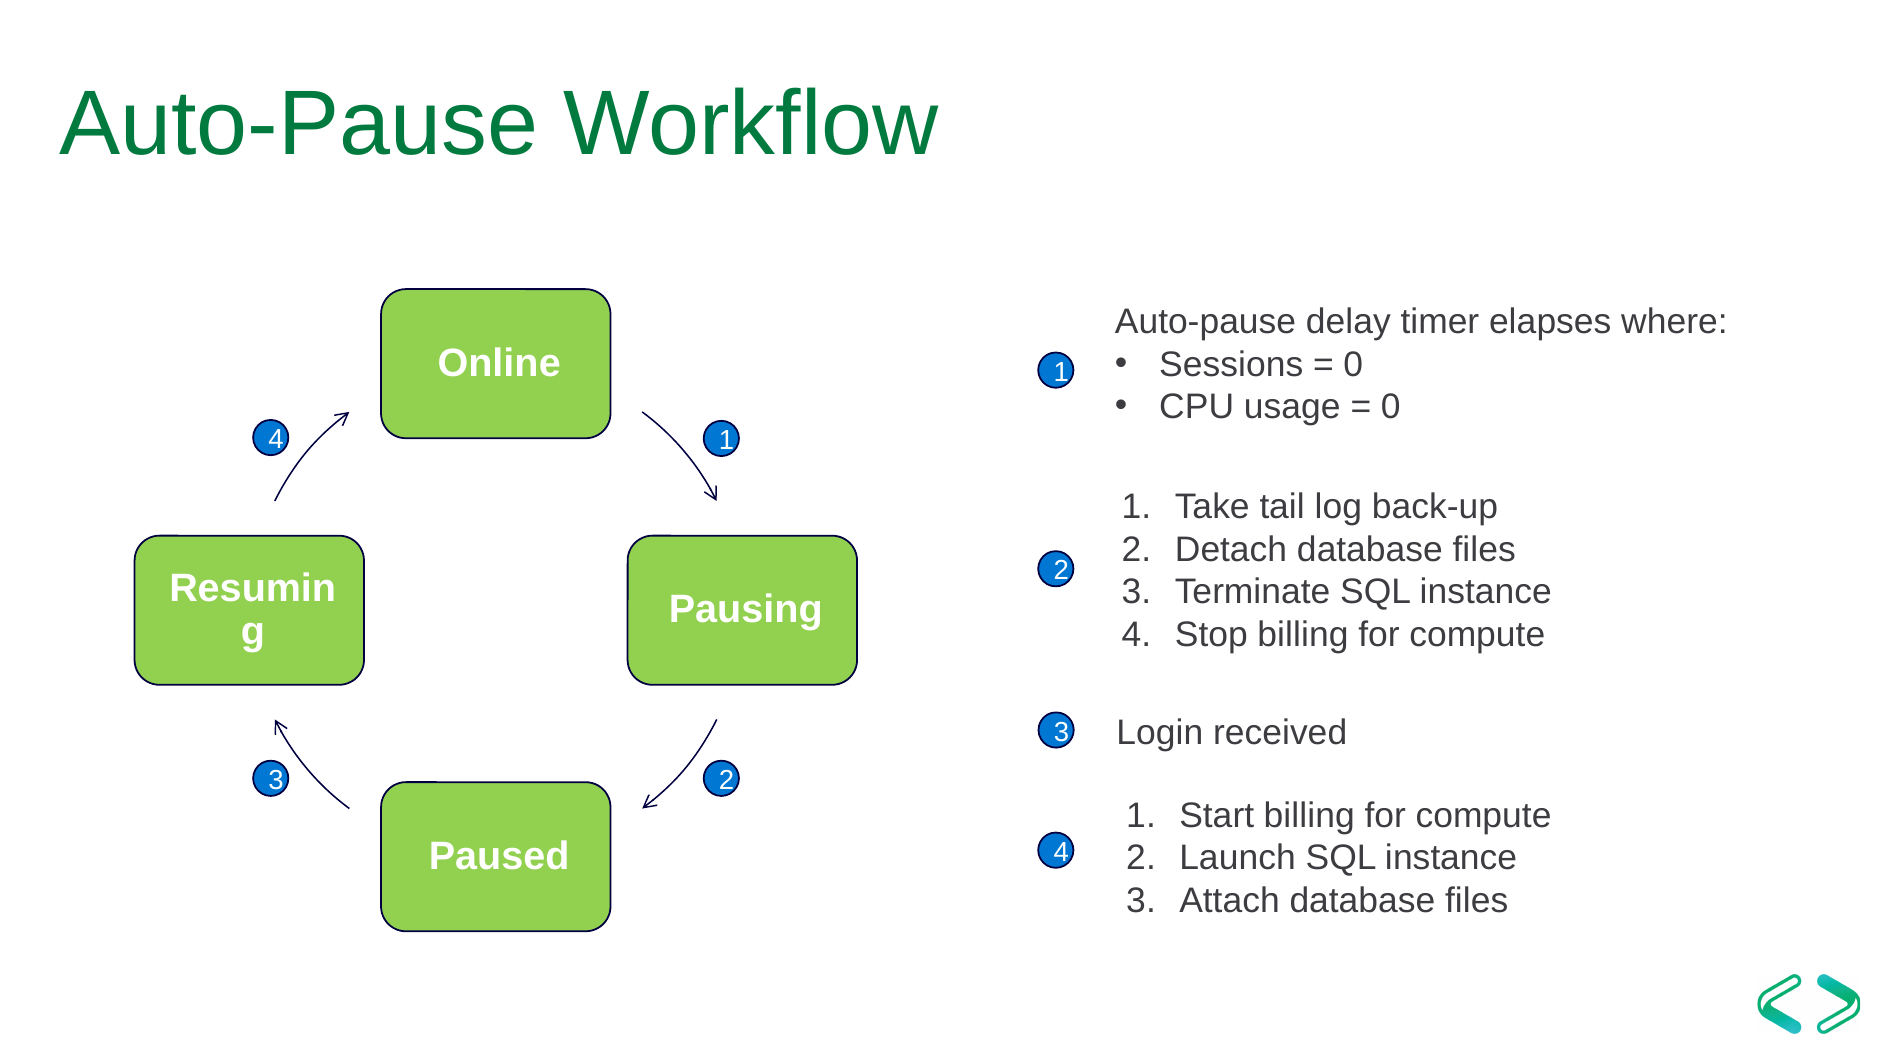

# Auto-Pause Workflow

Online
Pausing
Paused
Resuming
Auto-pause delay timer elapses where:
Sessions = 0
CPU usage = 0

1
4
1
Take tail log back-up
Detach database files
Terminate SQL instance
Stop billing for compute
2
Login received

3
3
2
Start billing for compute
Launch SQL instance
Attach database files

4